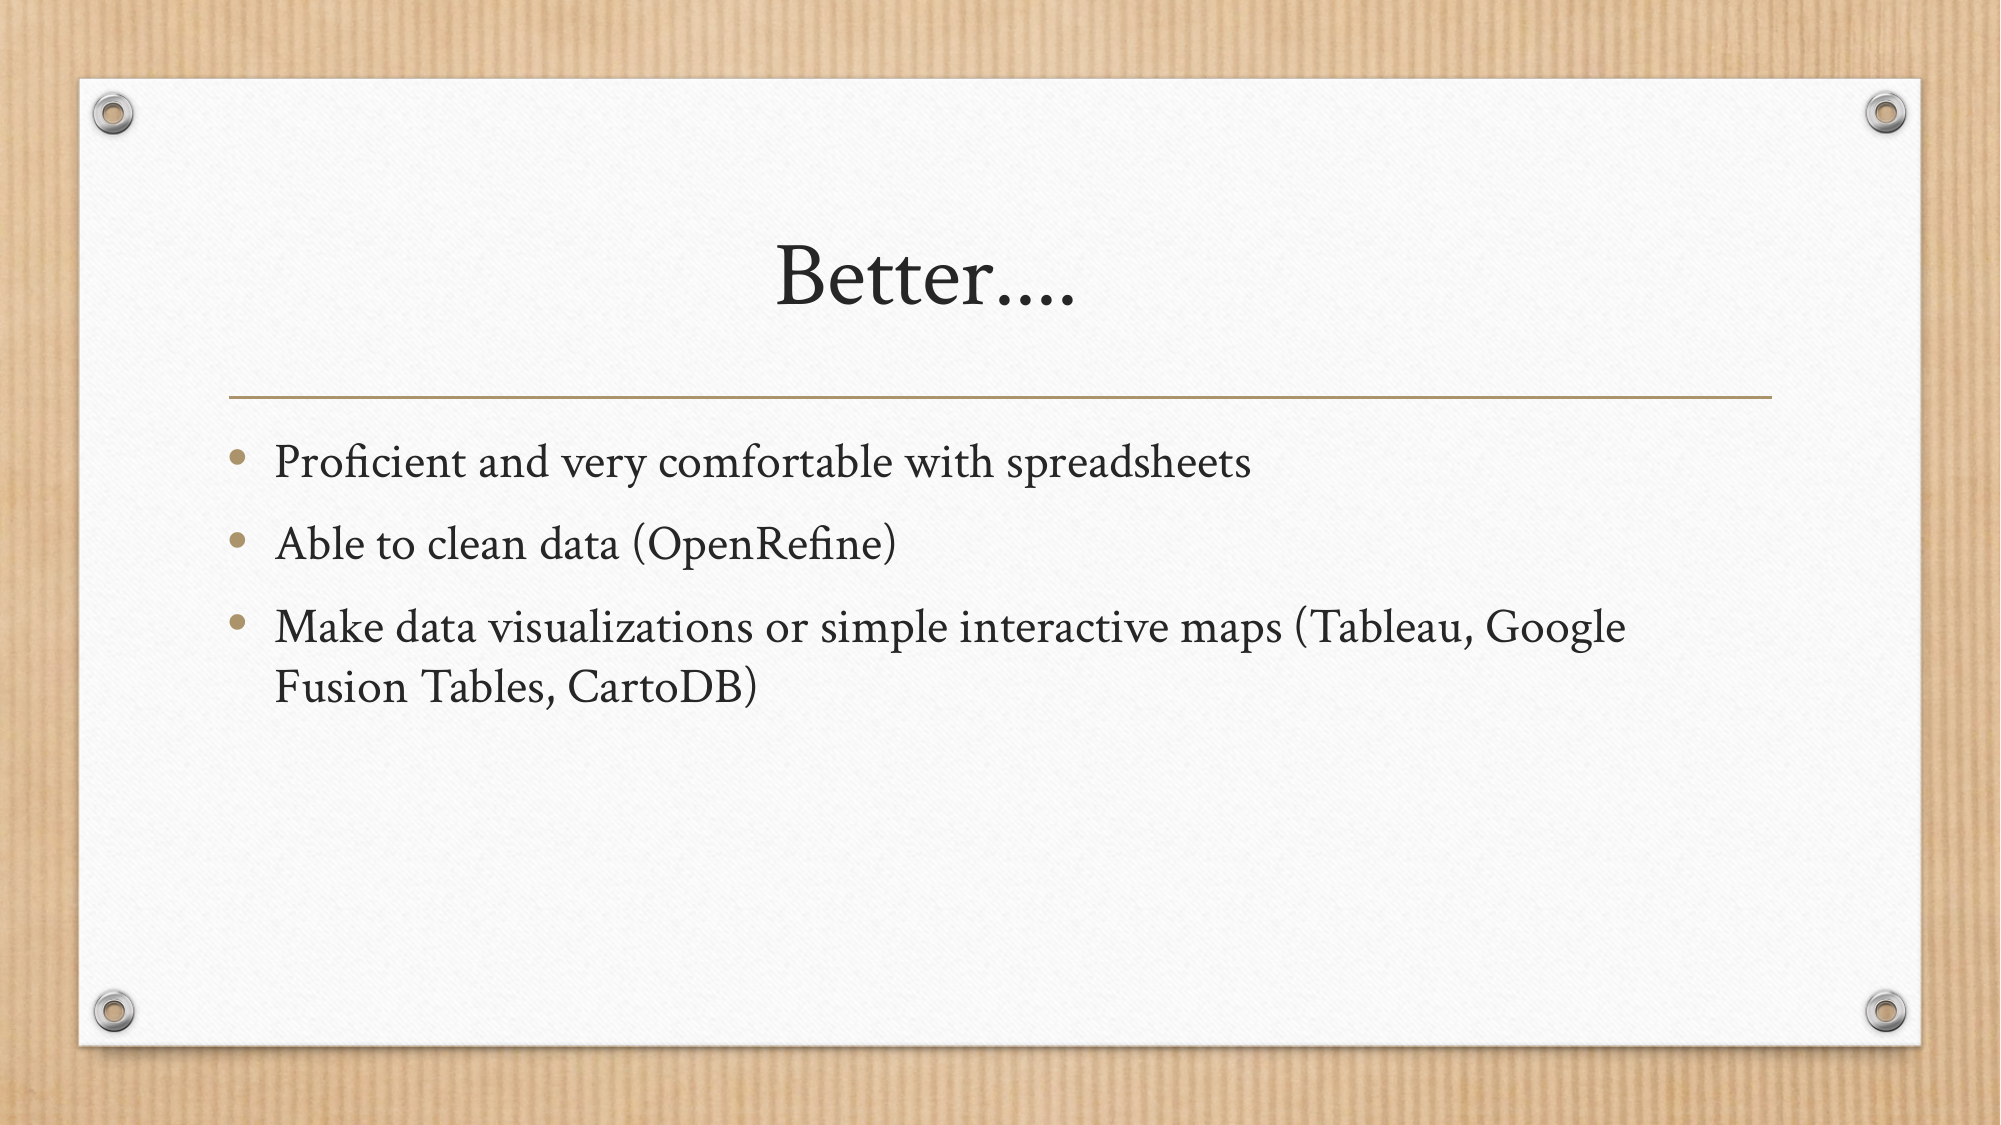

# Better....
Proficient and very comfortable with spreadsheets
Able to clean data (OpenRefine)
Make data visualizations or simple interactive maps (Tableau, Google Fusion Tables, CartoDB)